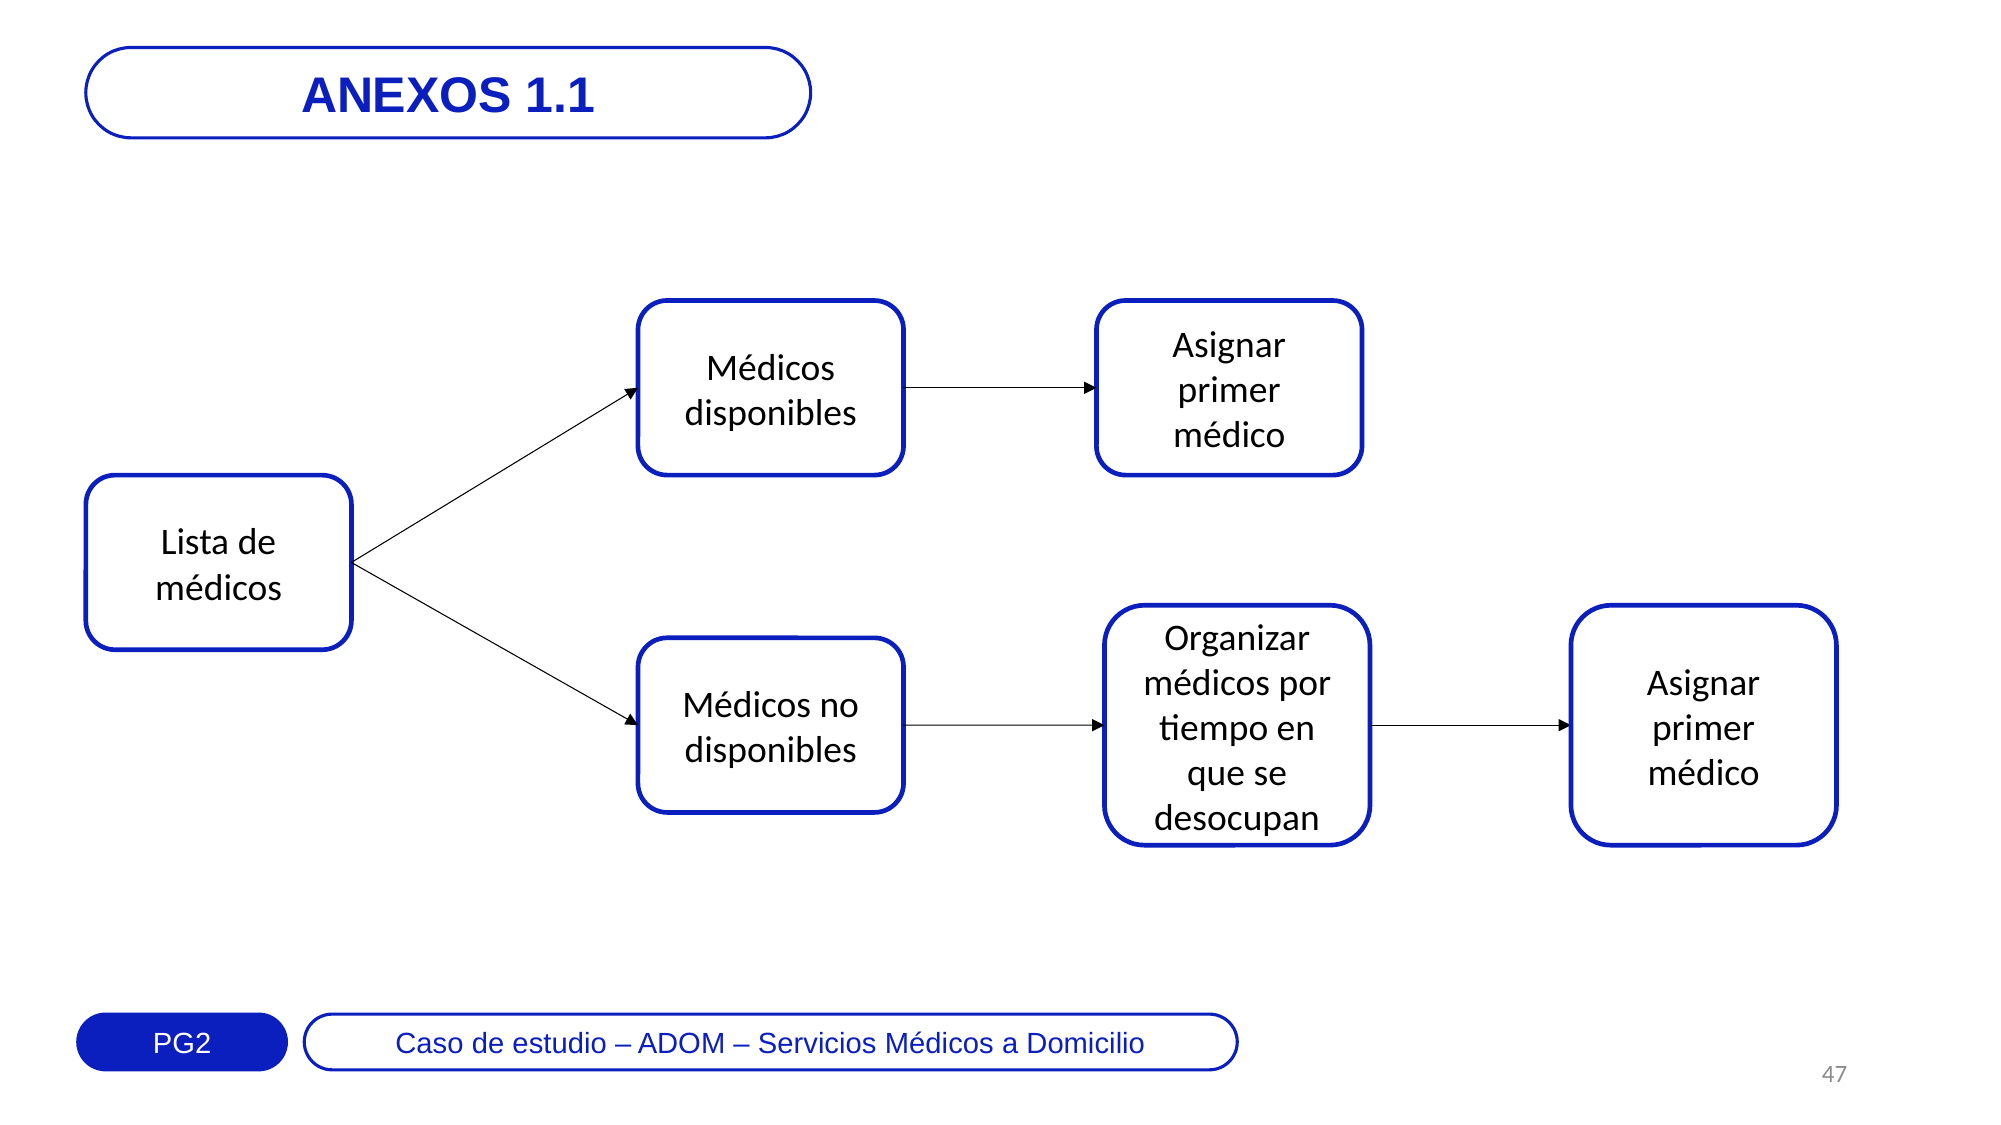

ANEXOS 1.1
Médicos disponibles
Asignar primer médico
Lista de médicos
Organizar médicos por tiempo en que se desocupan
Asignar primer médico
Médicos no disponibles
PG2
Caso de estudio – ADOM – Servicios Médicos a Domicilio
47